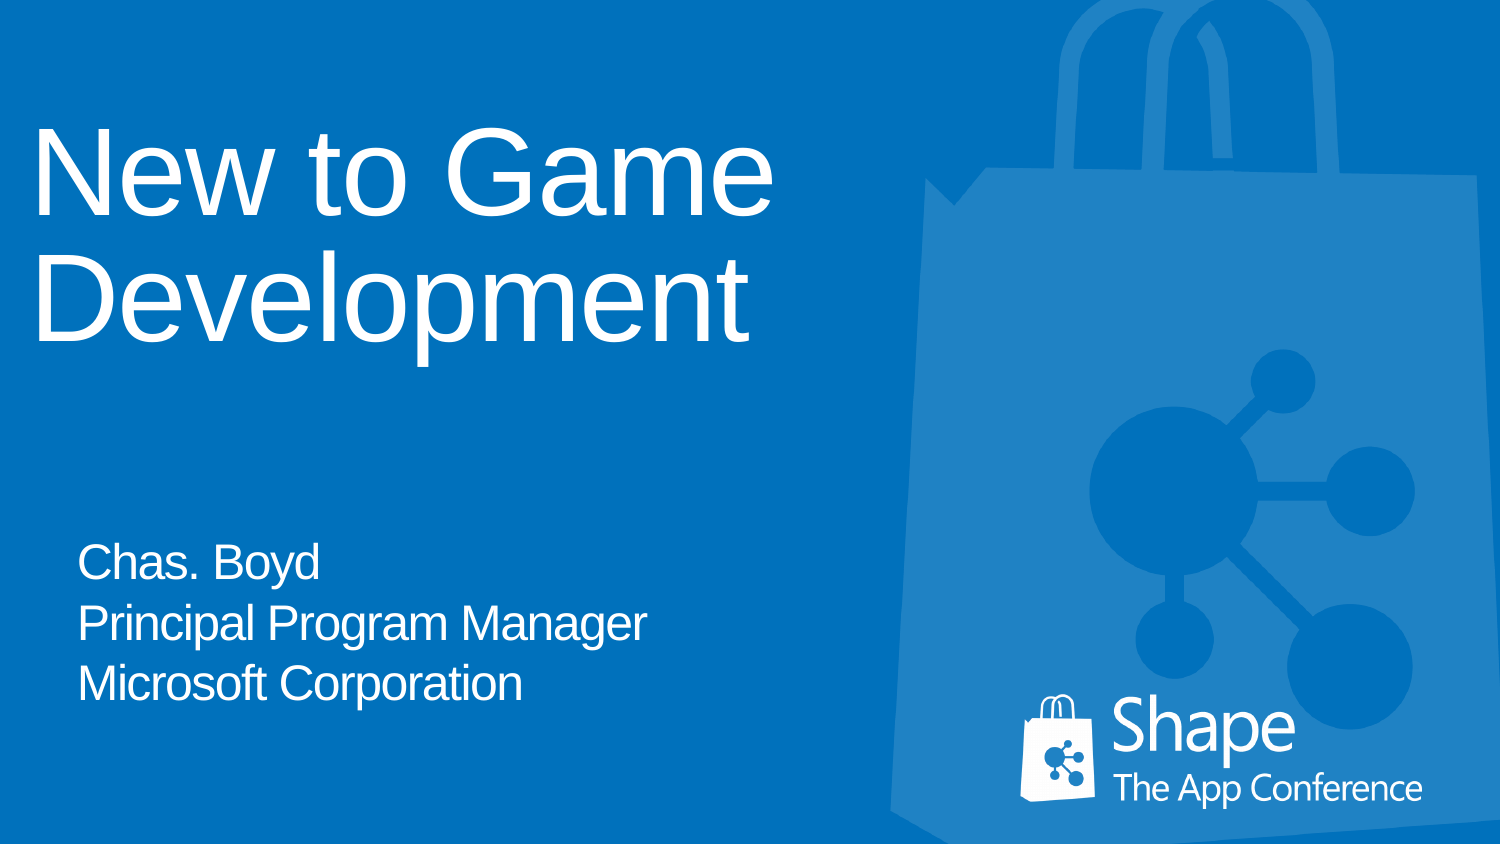

New to Game Development
Chas. Boyd
Principal Program Manager
Microsoft Corporation